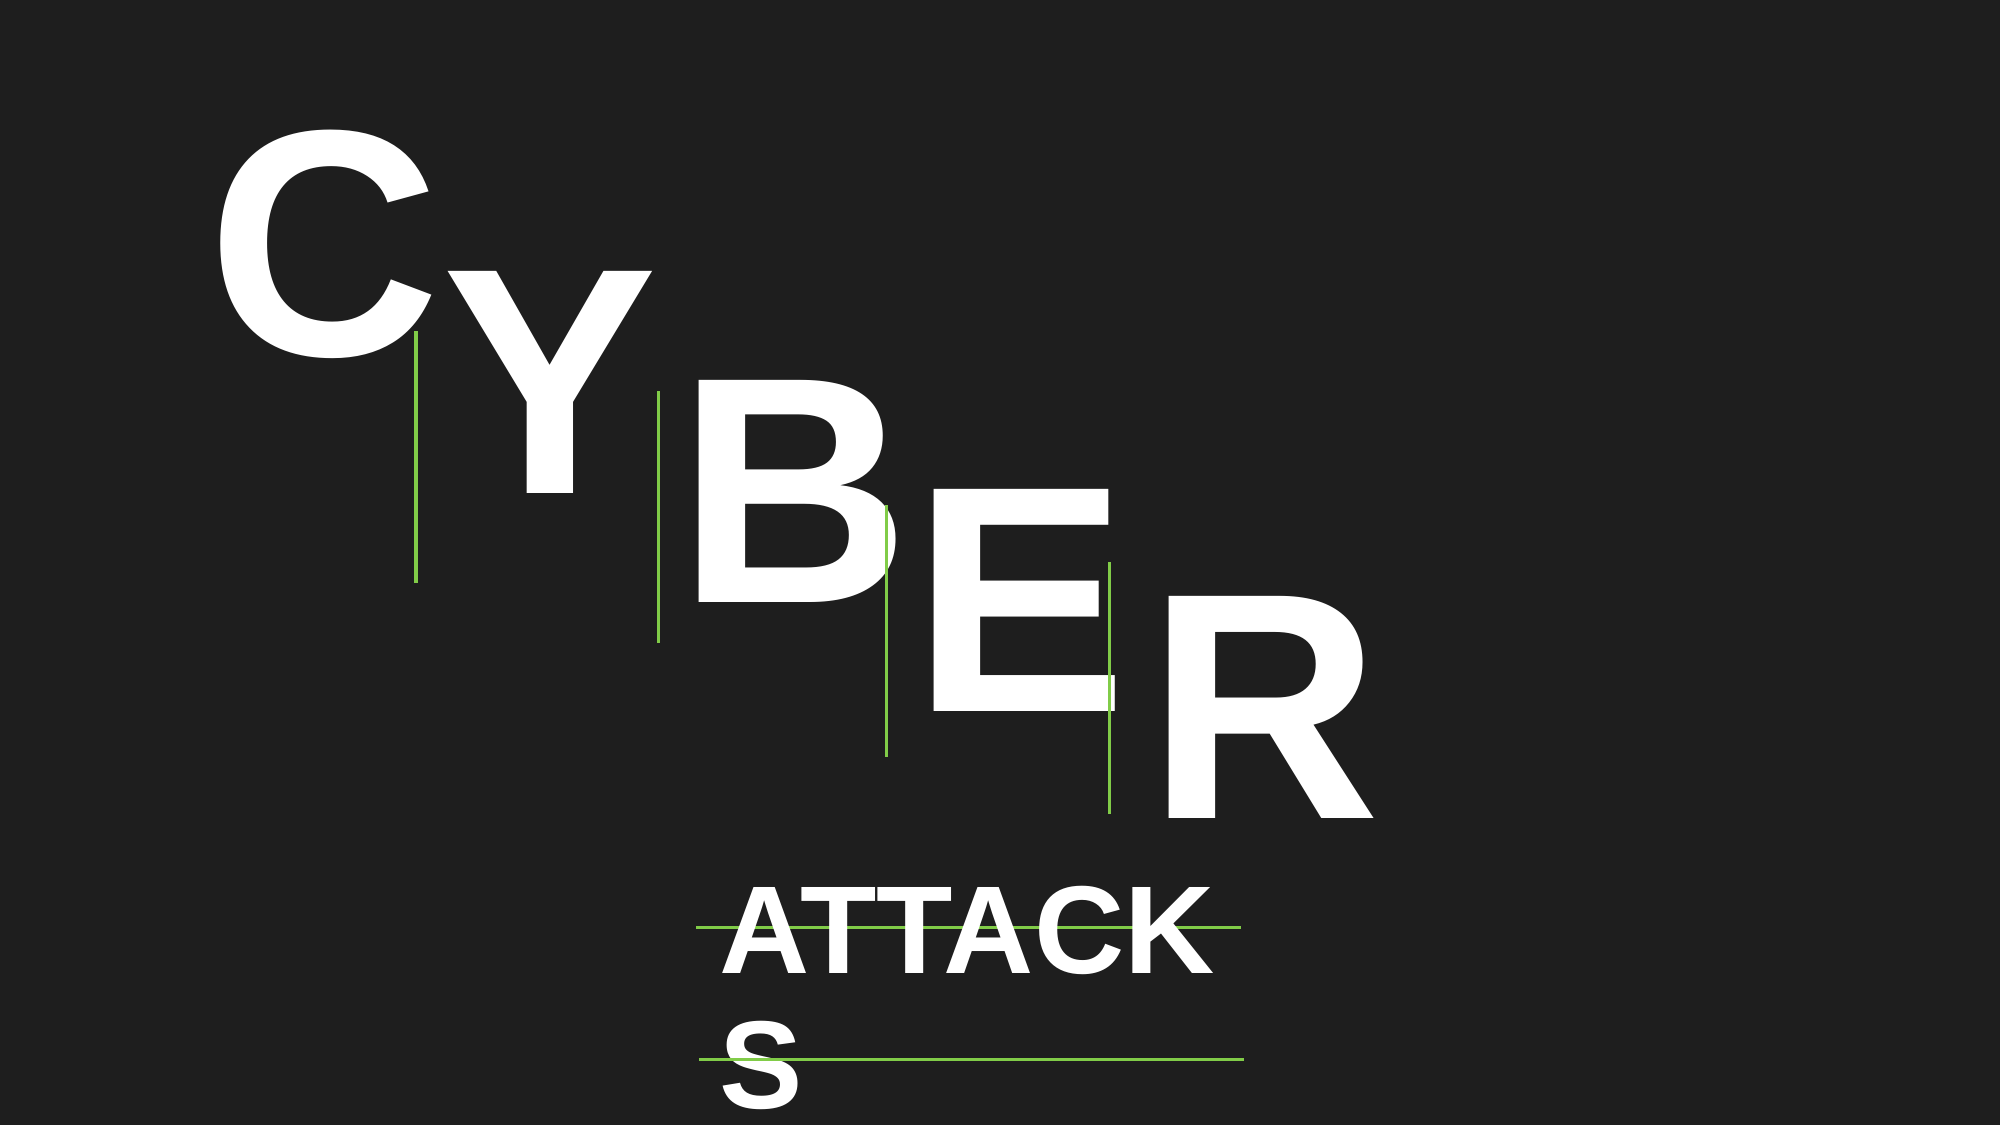

C
Y
B
E
R
# attacks